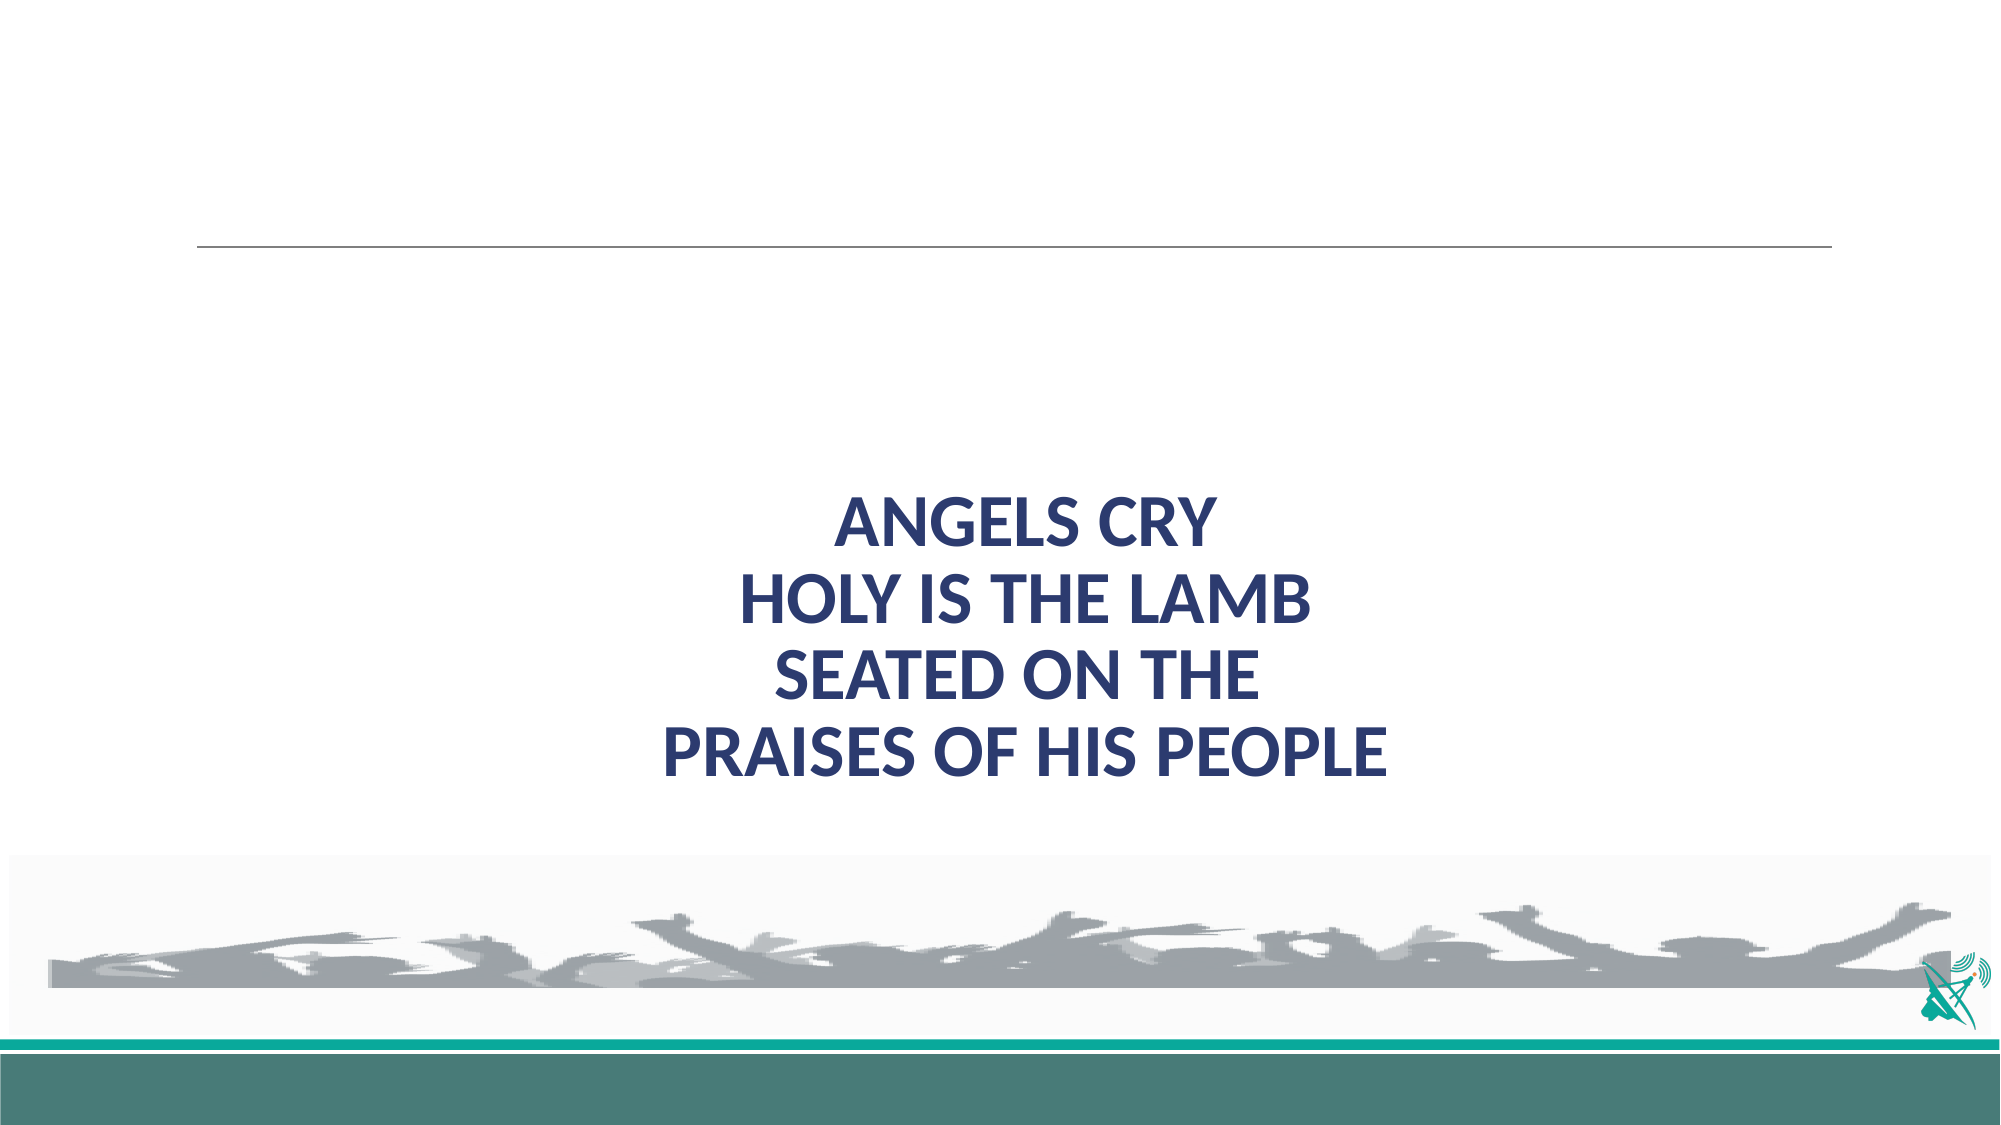

# ANGELS CRY HOLY IS THE LAMB SEATED ON THE PRAISES OF HIS PEOPLE